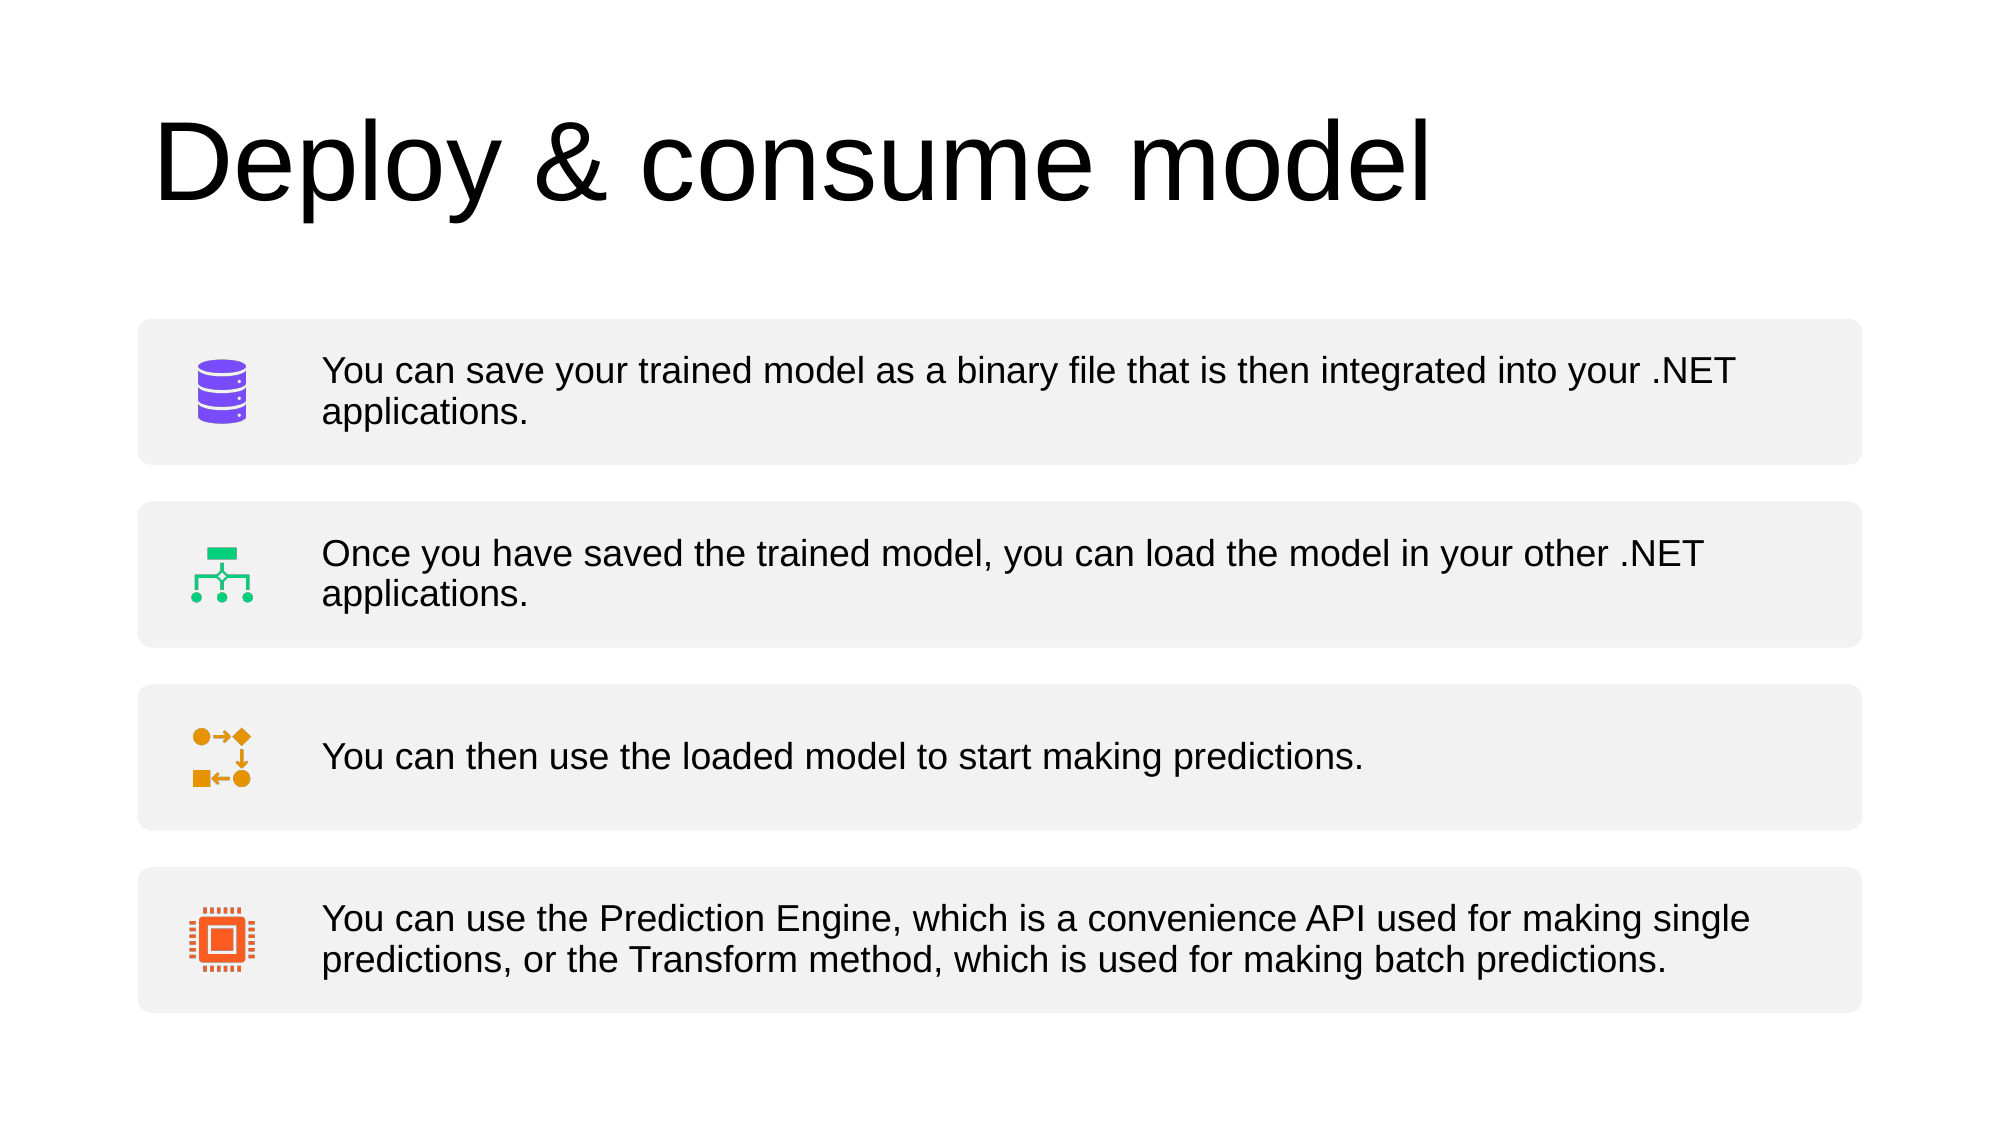

# Deploy & consume model
You can save your trained model as a binary file that is then integrated into your .NET applications.
Once you have saved the trained model, you can load the model in your other .NET applications.
You can then use the loaded model to start making predictions.
You can use the Prediction Engine, which is a convenience API used for making single predictions, or the Transform method, which is used for making batch predictions.